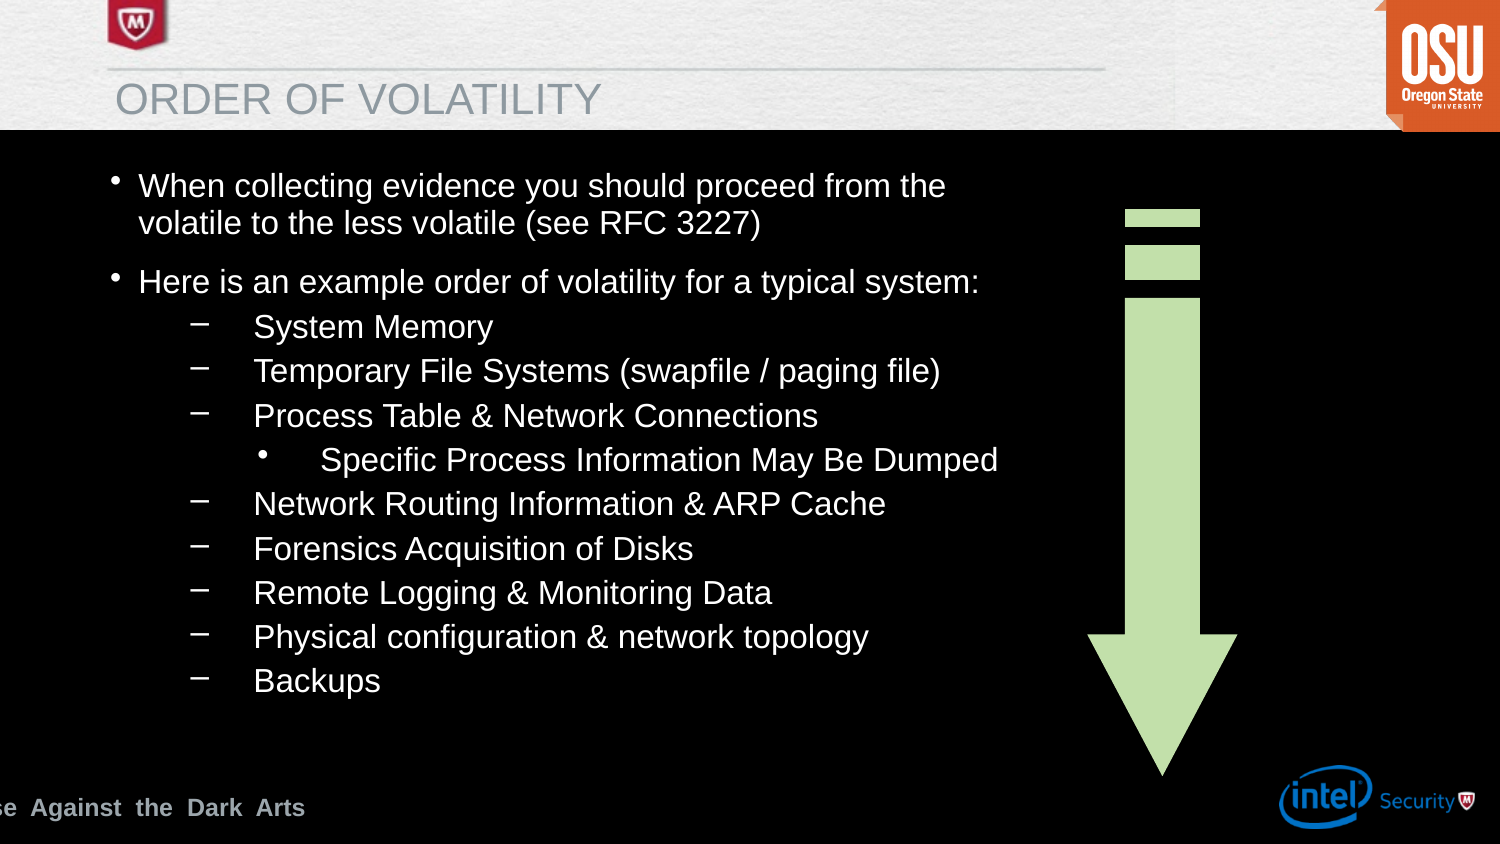

# ORDER OF VOLATILITY
When collecting evidence you should proceed from the volatile to the less volatile (see RFC 3227)
Here is an example order of volatility for a typical system:
System Memory
Temporary File Systems (swapfile / paging file)
Process Table & Network Connections
Specific Process Information May Be Dumped
Network Routing Information & ARP Cache
Forensics Acquisition of Disks
Remote Logging & Monitoring Data
Physical configuration & network topology
Backups